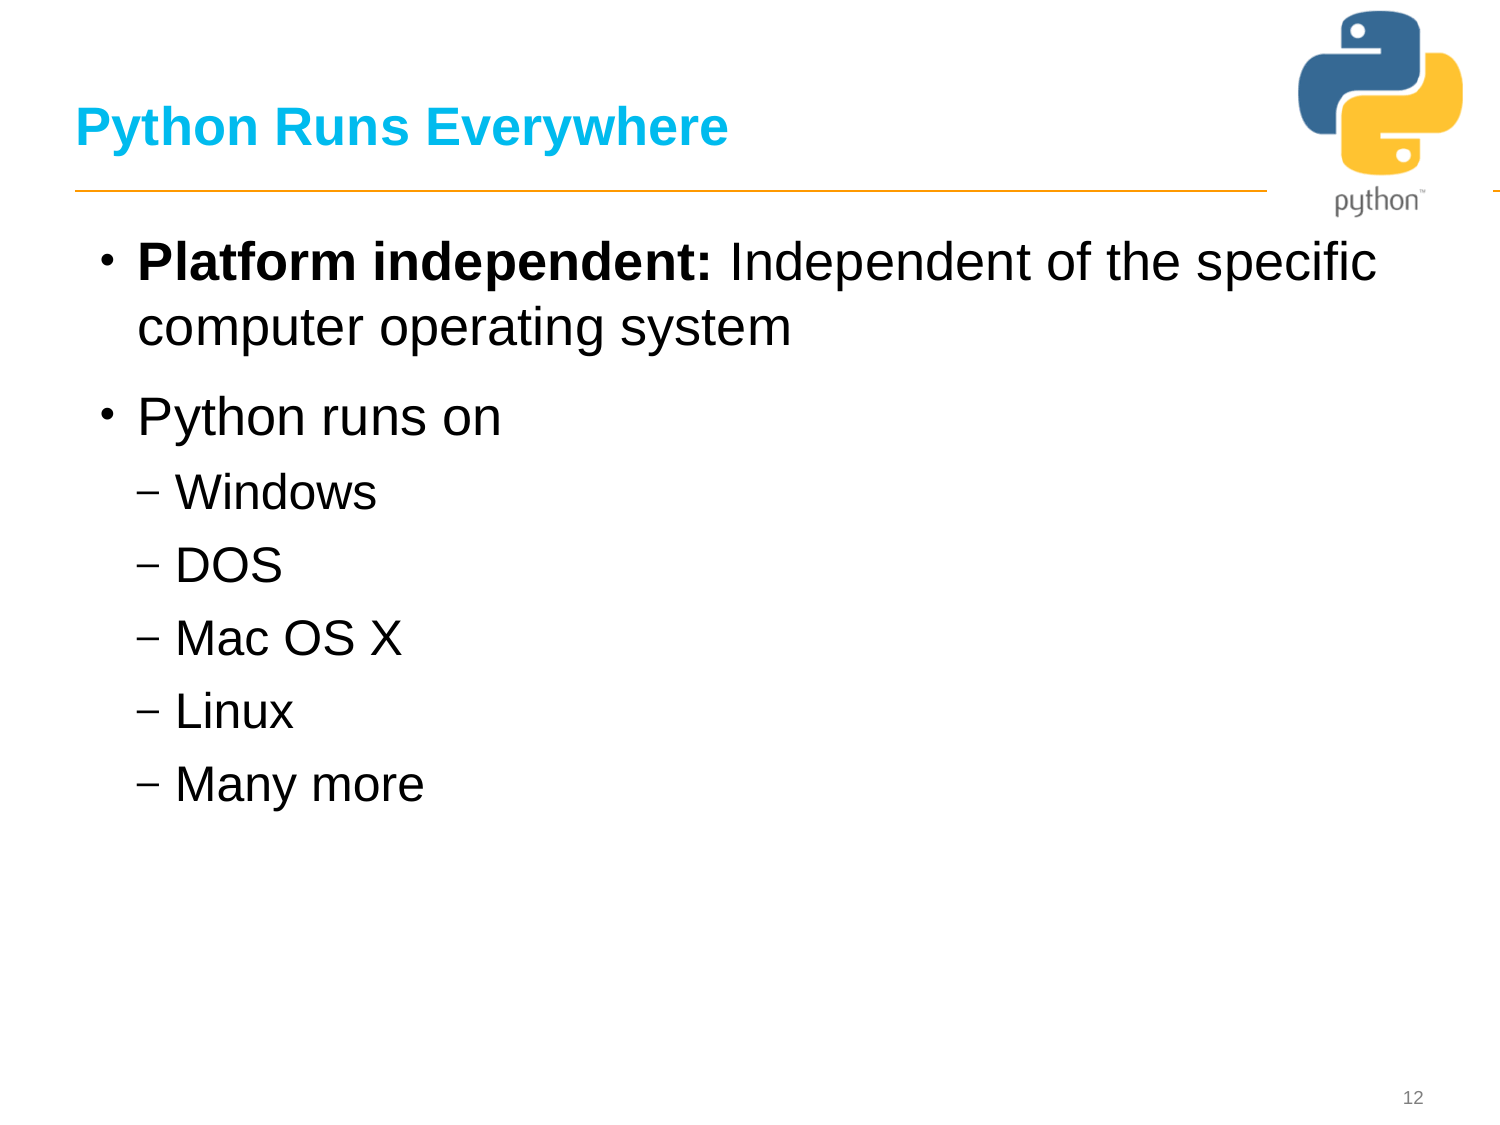

12
# Python Runs Everywhere
Platform independent: Independent of the specific computer operating system
Python runs on
Windows
DOS
Mac OS X
Linux
Many more